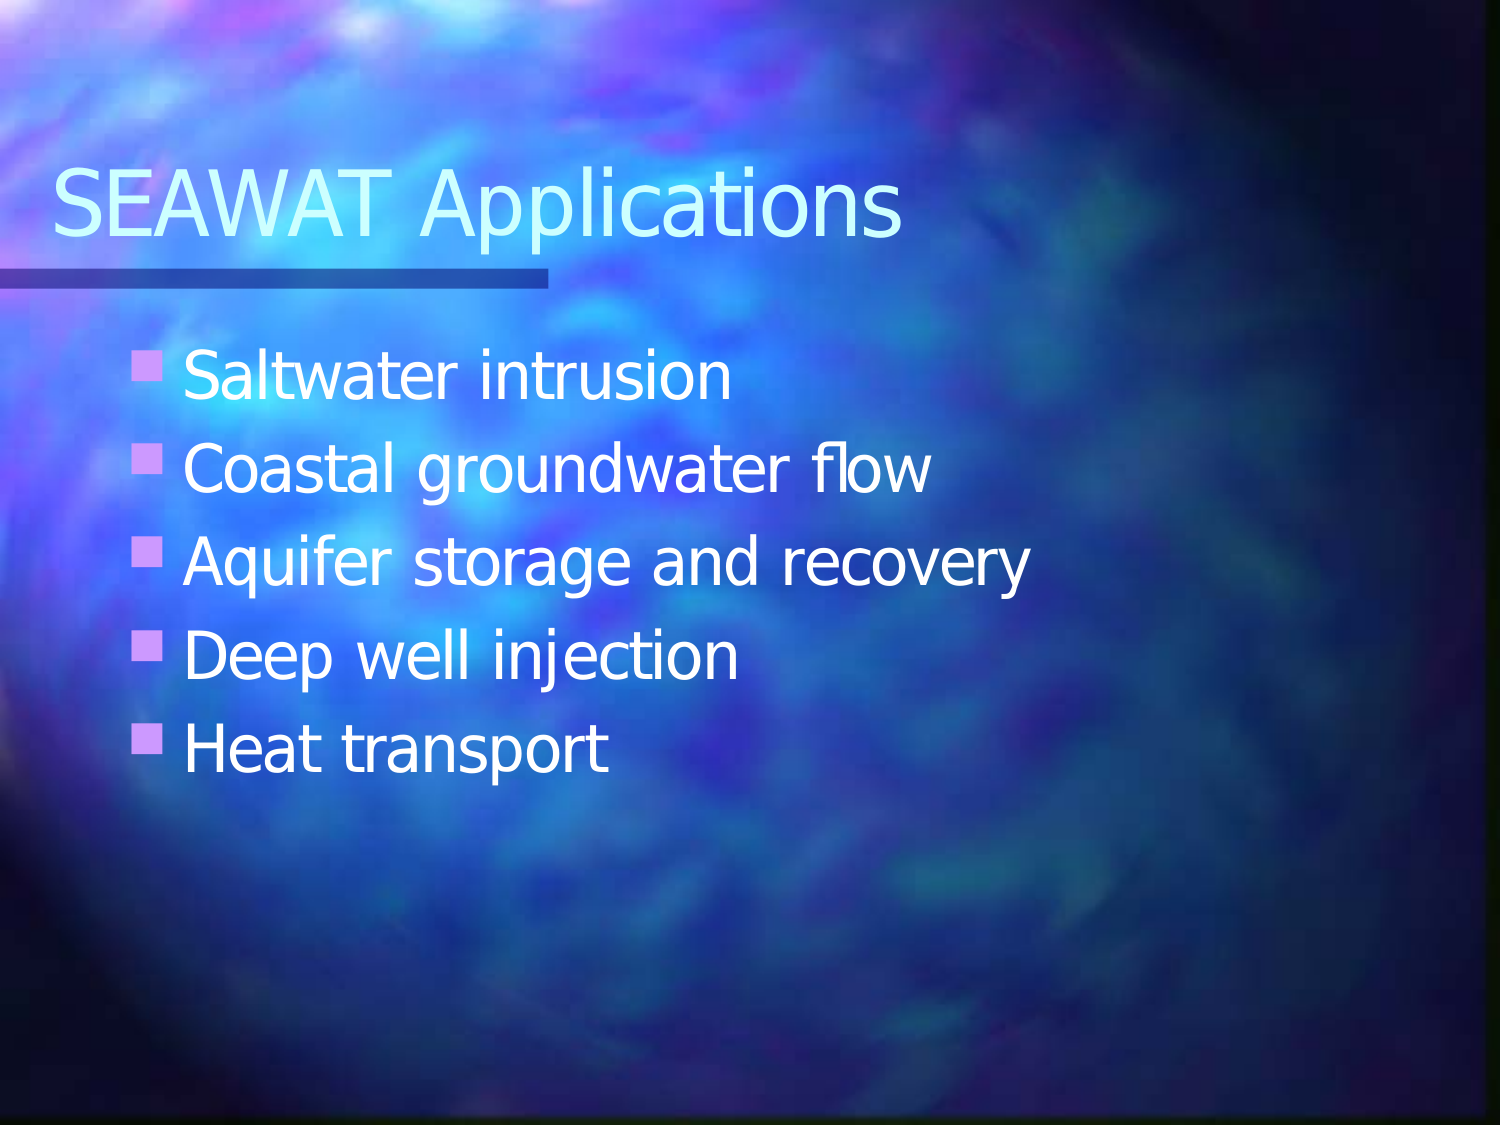

# SEAWAT Applications
Saltwater intrusion
Coastal groundwater flow
Aquifer storage and recovery
Deep well injection
Heat transport